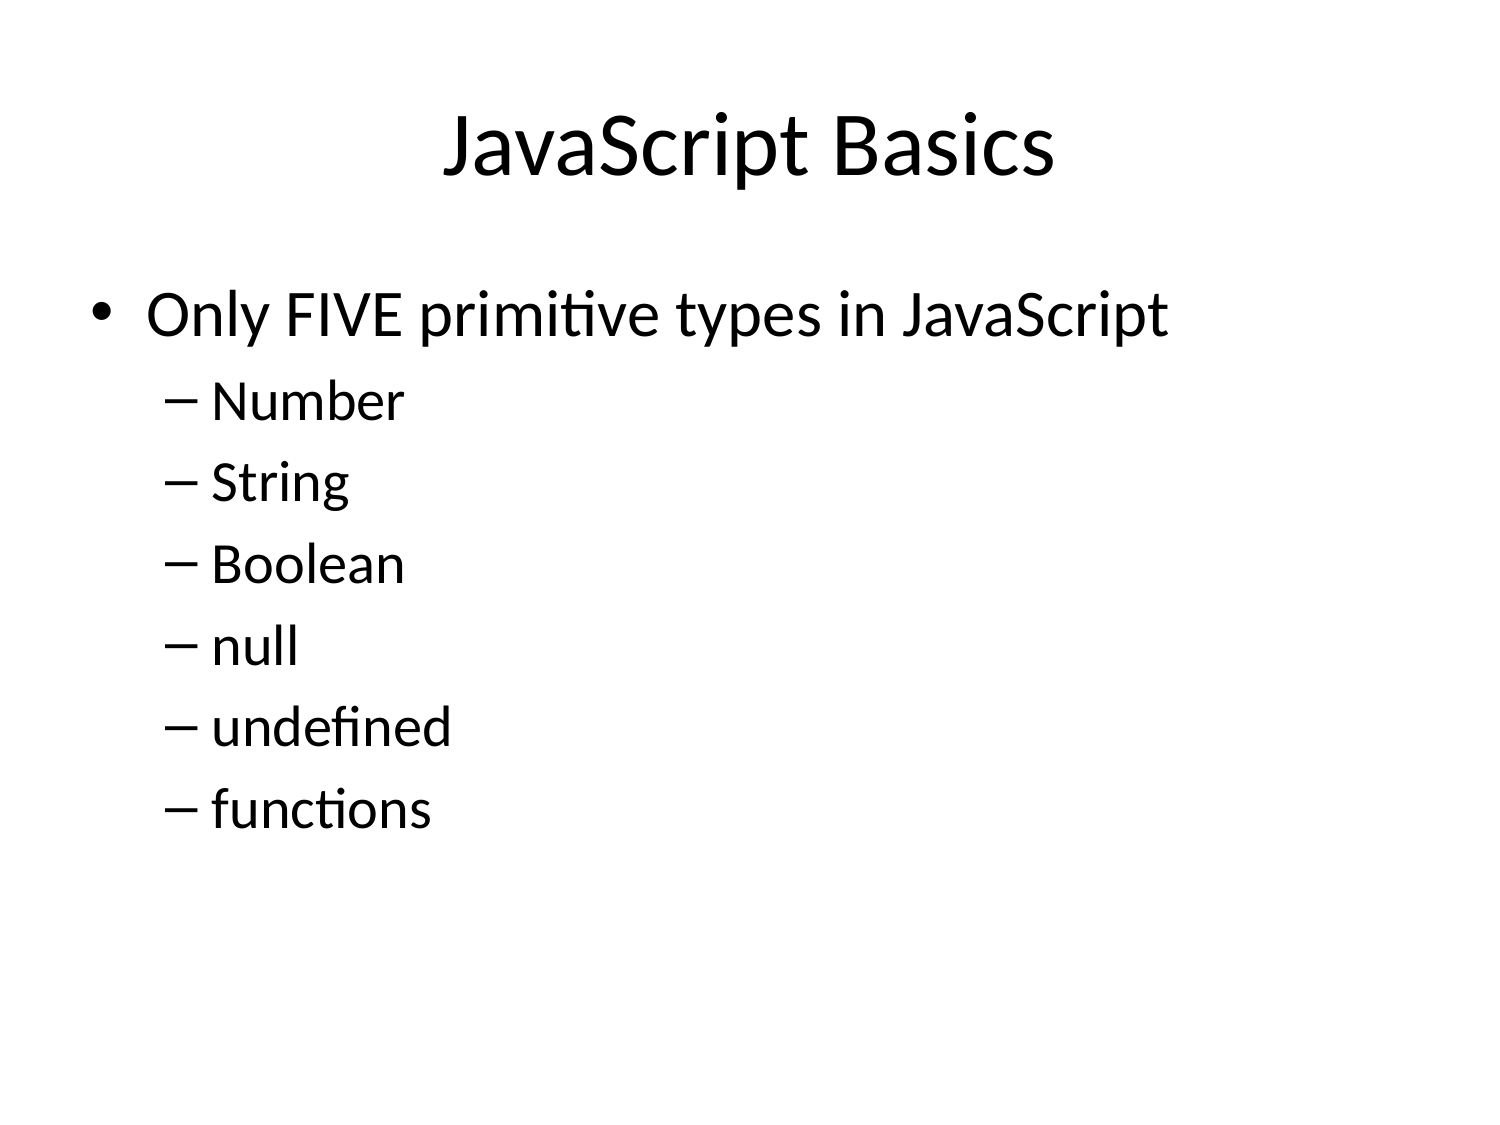

# JavaScript Basics
Only FIVE primitive types in JavaScript
Number
String
Boolean
null
undefined
functions